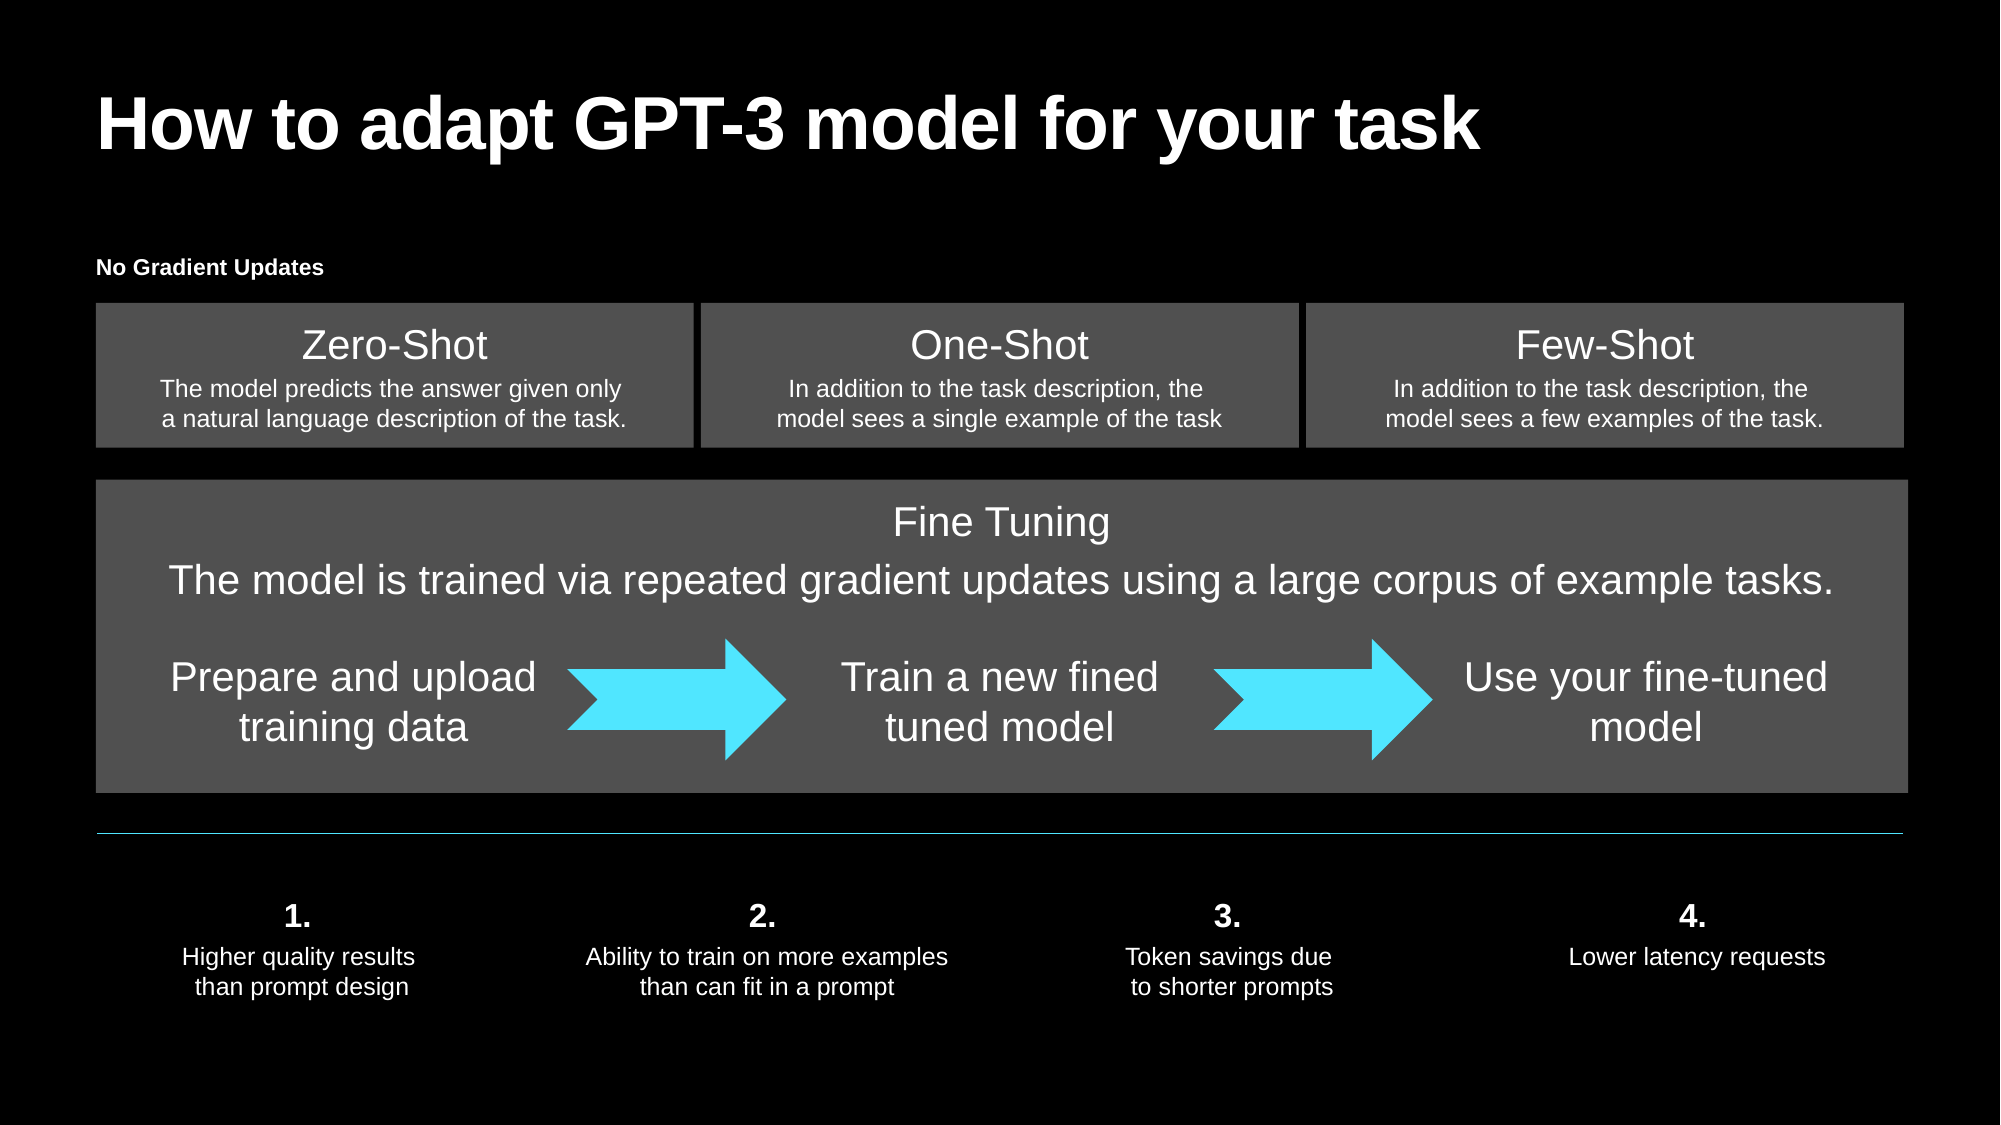

# How to adapt GPT-3 model for your task
No Gradient Updates
Zero-Shot
The model predicts the answer given only
a natural language description of the task.
One-Shot
In addition to the task description, the
model sees a single example of the task
Few-Shot
In addition to the task description, the
model sees a few examples of the task.
Fine Tuning
The model is trained via repeated gradient updates using a large corpus of example tasks.

Train a new fined tuned model
Use your fine-tuned model
Prepare and upload training data
1.
Higher quality results
than prompt design

2.
Ability to train on more examples than can fit in a prompt
3.
Token savings due
to shorter prompts
4.
Lower latency requests